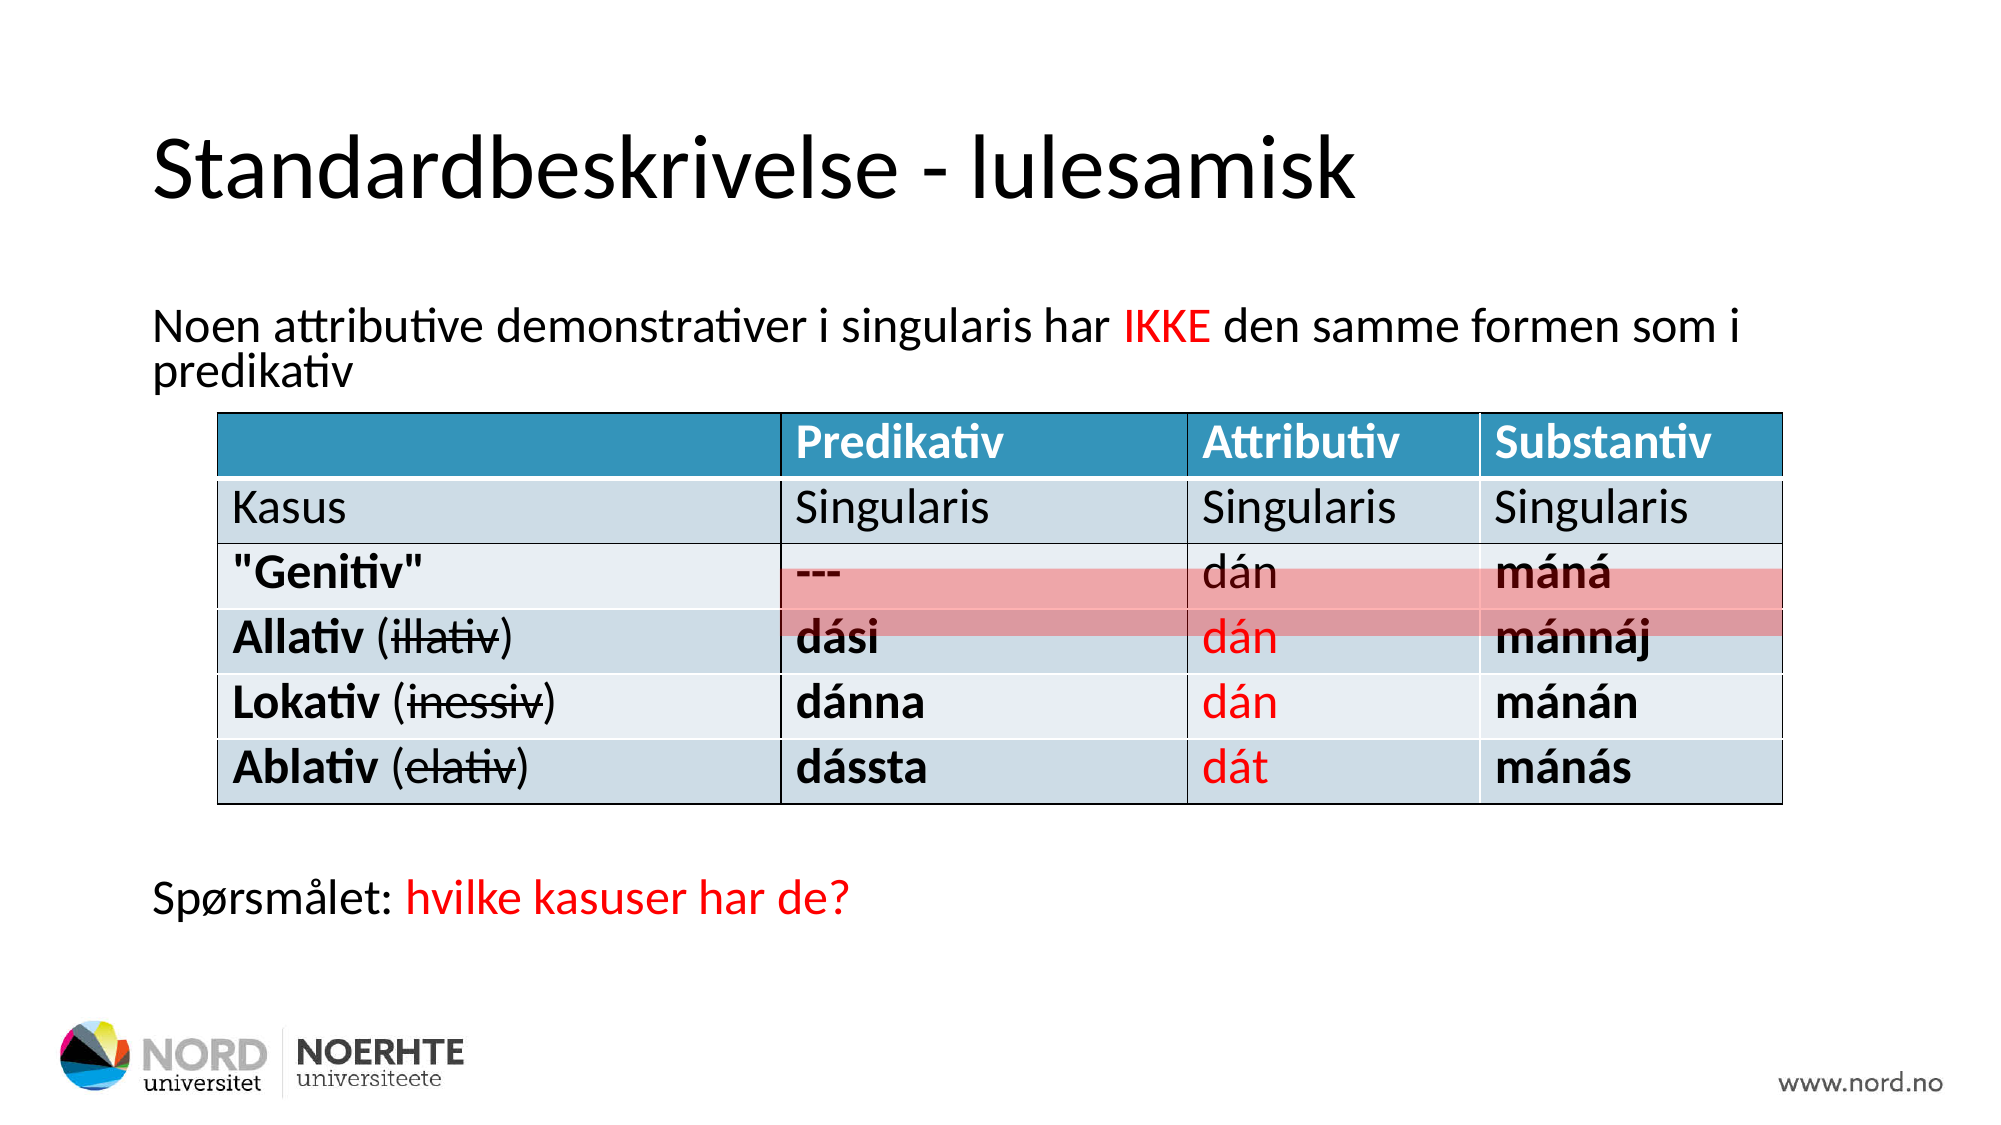

# Standardbeskrivelse - lulesamisk
Noen attributive demonstrativer i singularis har IKKE den samme formen som i predikativ

Spørsmålet: hvilke kasuser har de?
|  | Predikativ | Attributiv | Substantiv |
| --- | --- | --- | --- |
| Kasus | Singularis | Singularis | Singularis |
| "Genitiv" | --- | dán | máná |
| Allativ (illativ) | dási | dán | mánnáj |
| Lokativ (inessiv) | dánna | dán | mánán |
| Ablativ (elativ) | dássta | dát | mánás |